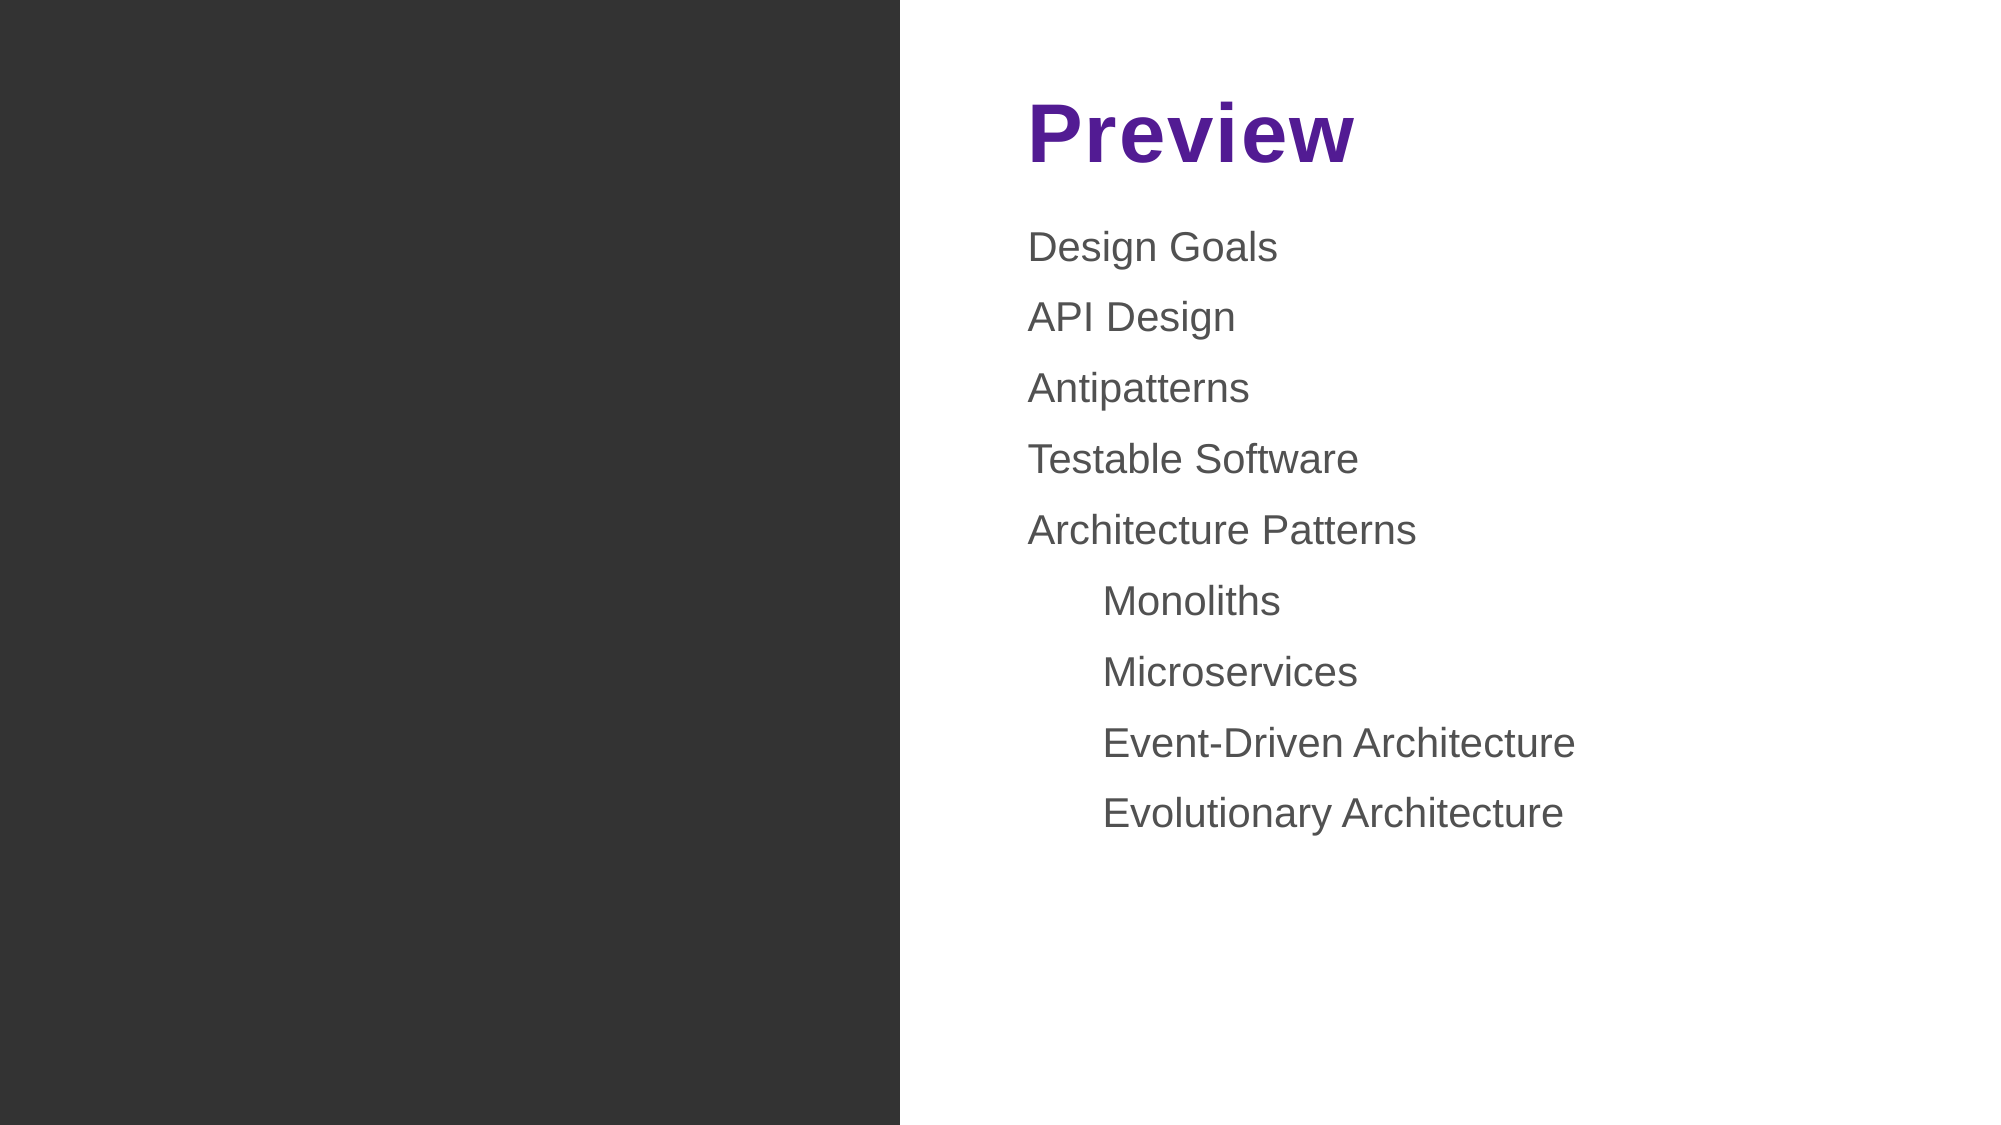

# Preview
Design Goals
API Design
Antipatterns
Testable Software
Architecture Patterns
Monoliths
Microservices
Event-Driven Architecture
Evolutionary Architecture